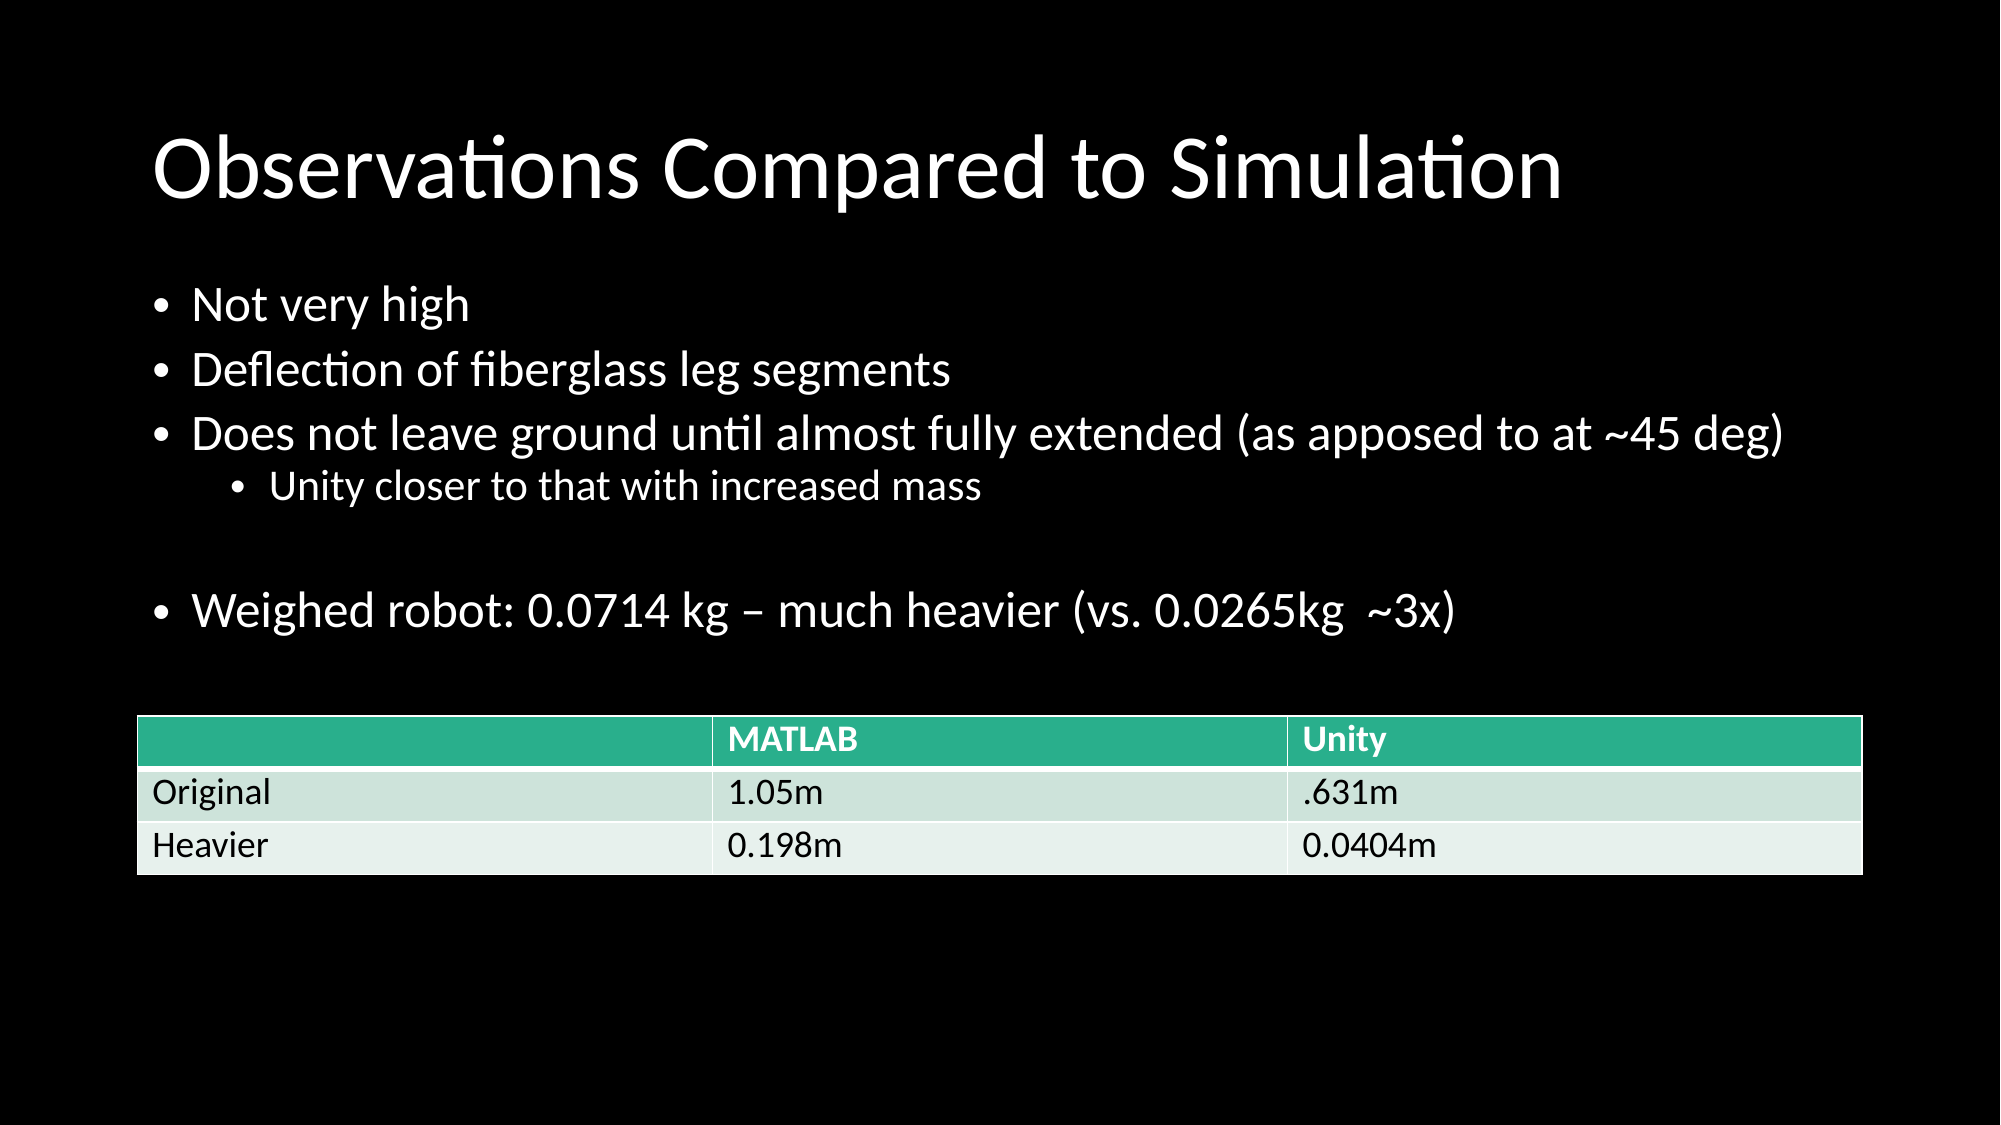

# Observations Compared to Simulation
Not very high
Deflection of fiberglass leg segments
Does not leave ground until almost fully extended (as apposed to at ~45 deg)
Unity closer to that with increased mass

Weighed robot: 0.0714 kg – much heavier (vs. 0.0265kg  ~3x)
|  | MATLAB | Unity |
| --- | --- | --- |
| Original | 1.05m | .631m |
| Heavier | 0.198m | 0.0404m |